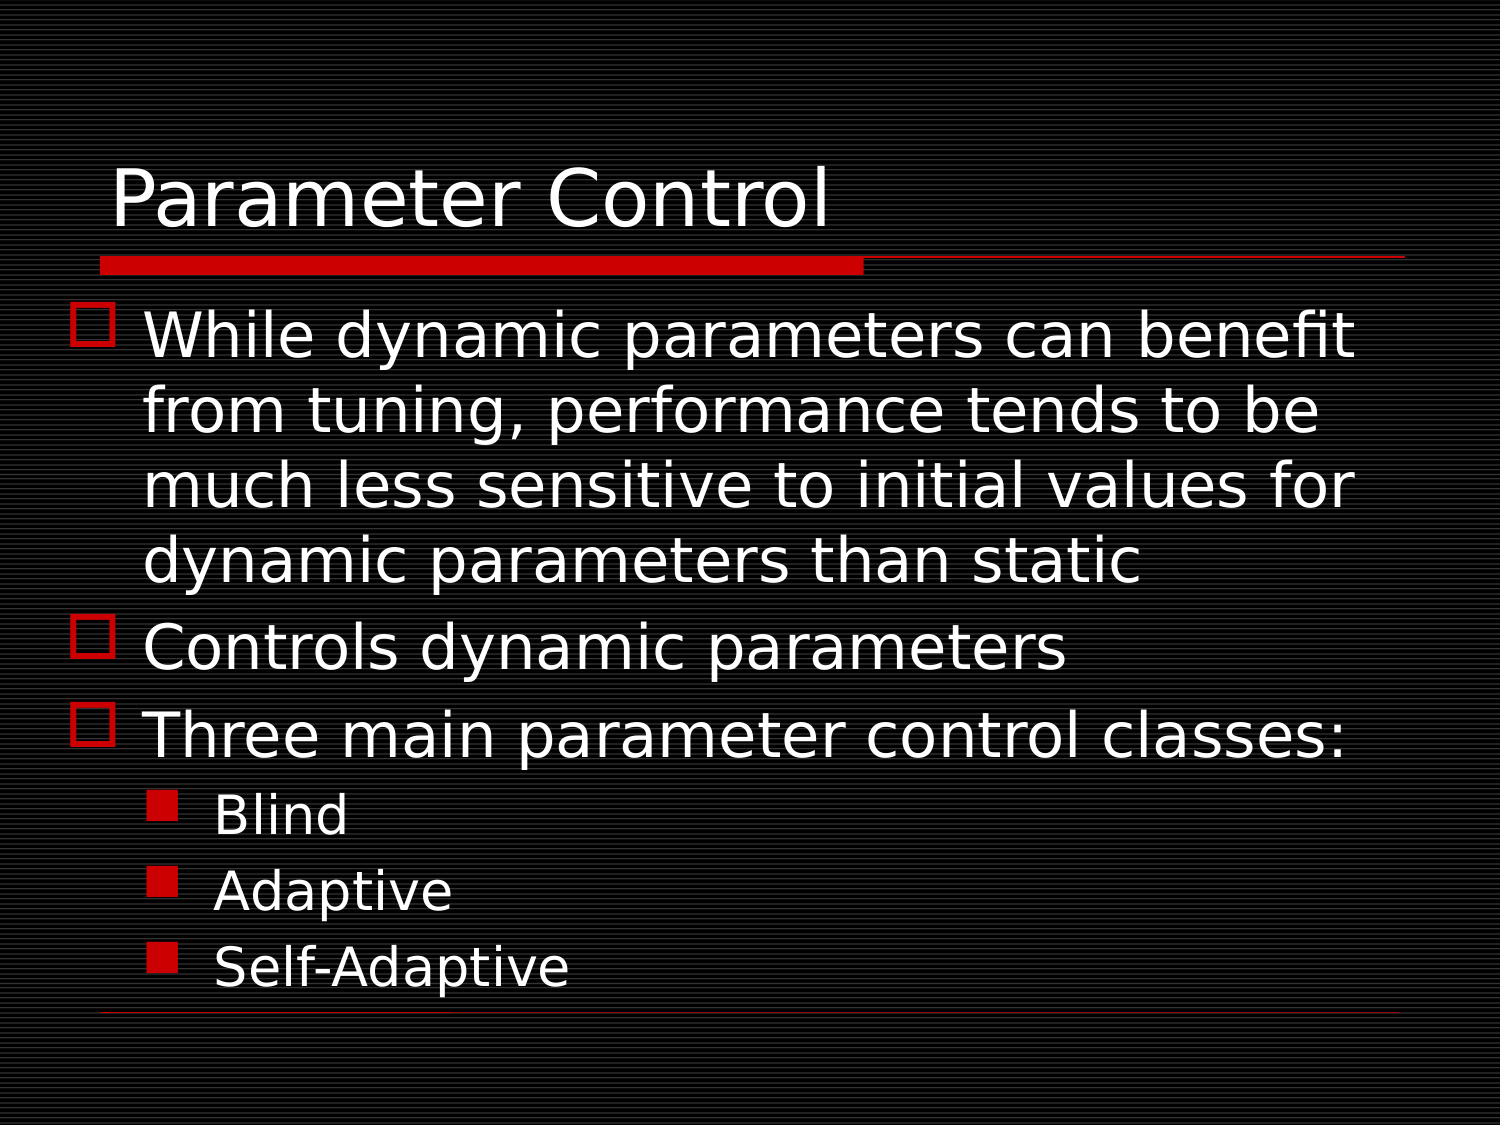

# Parameter Control
While dynamic parameters can benefit from tuning, performance tends to be much less sensitive to initial values for dynamic parameters than static
Controls dynamic parameters
Three main parameter control classes:
Blind
Adaptive
Self-Adaptive